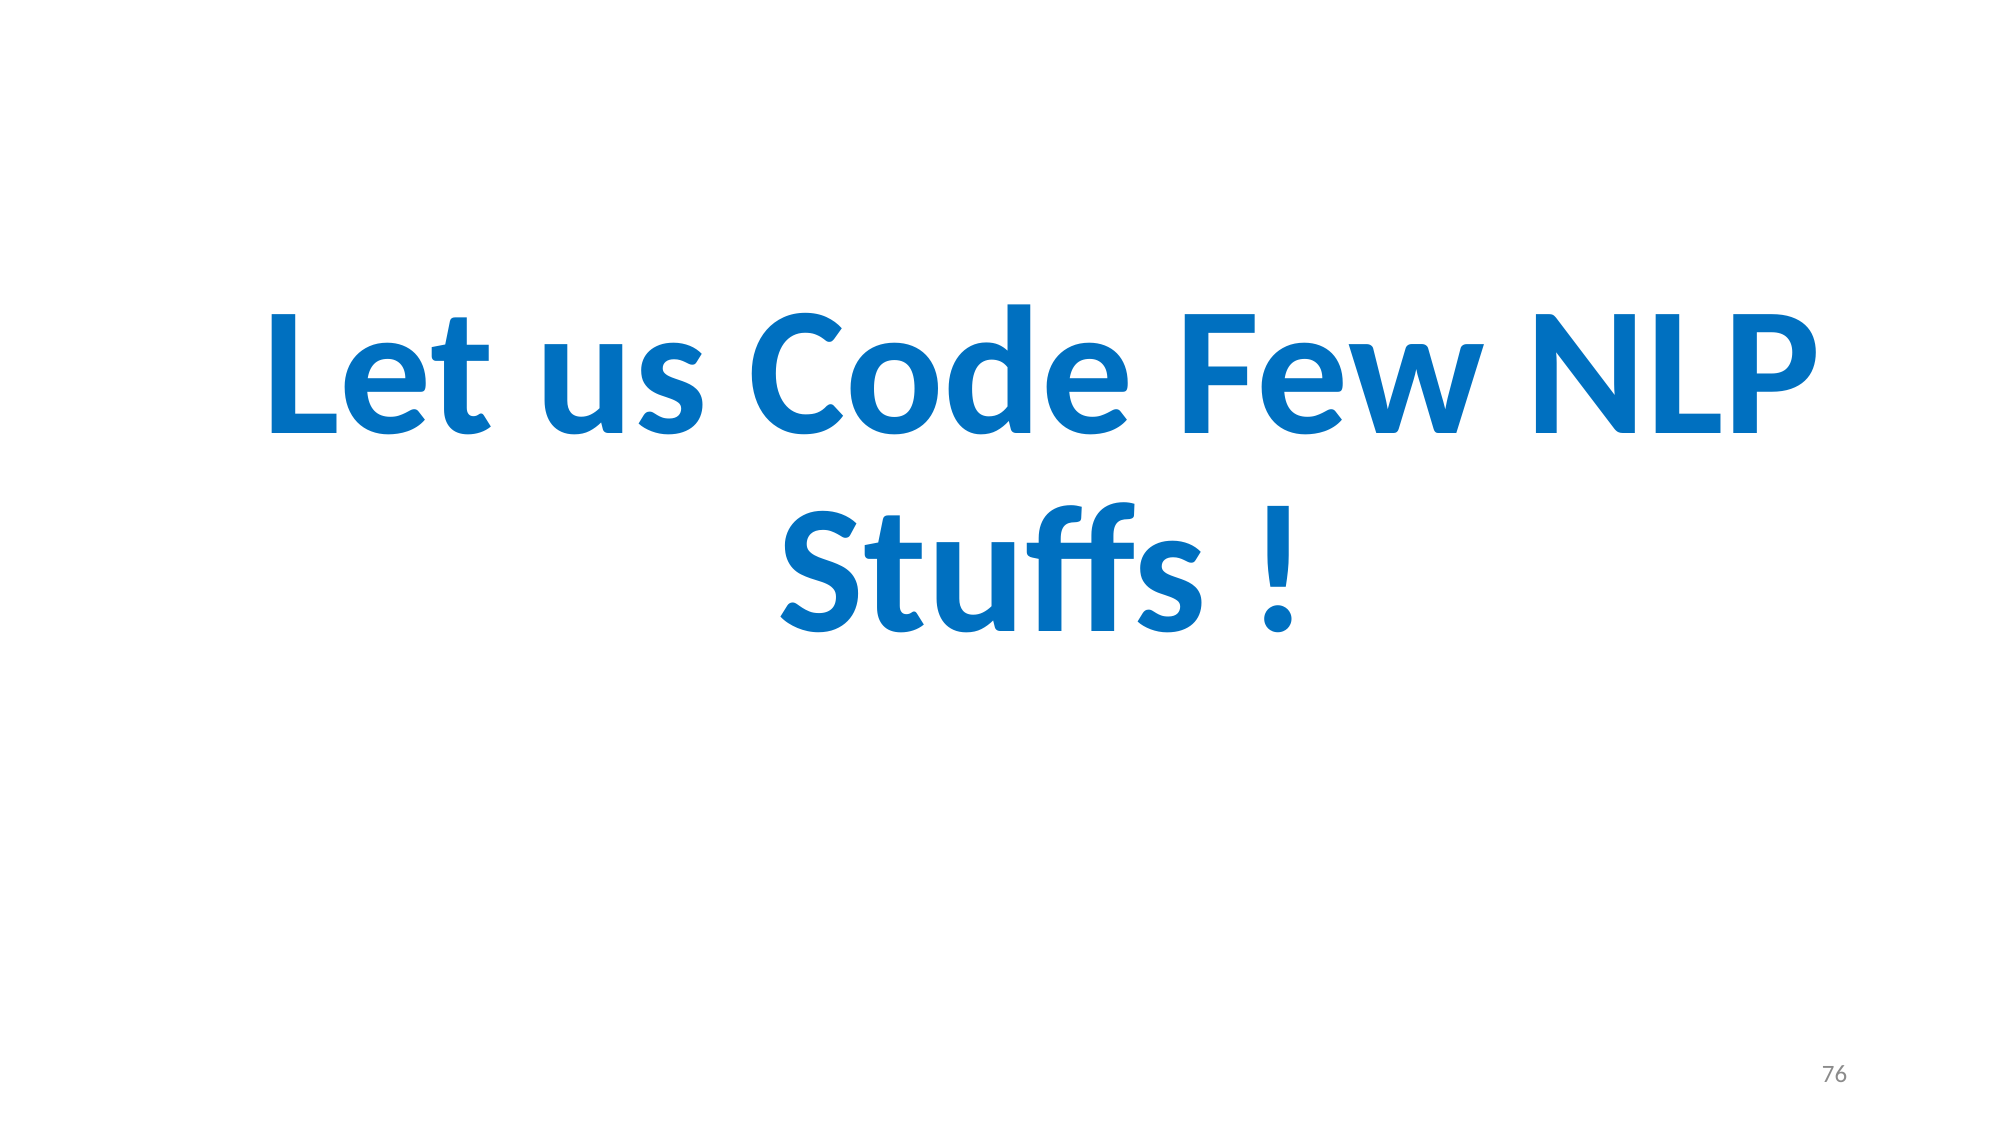

# Let us Code Few NLP Stuffs !

76